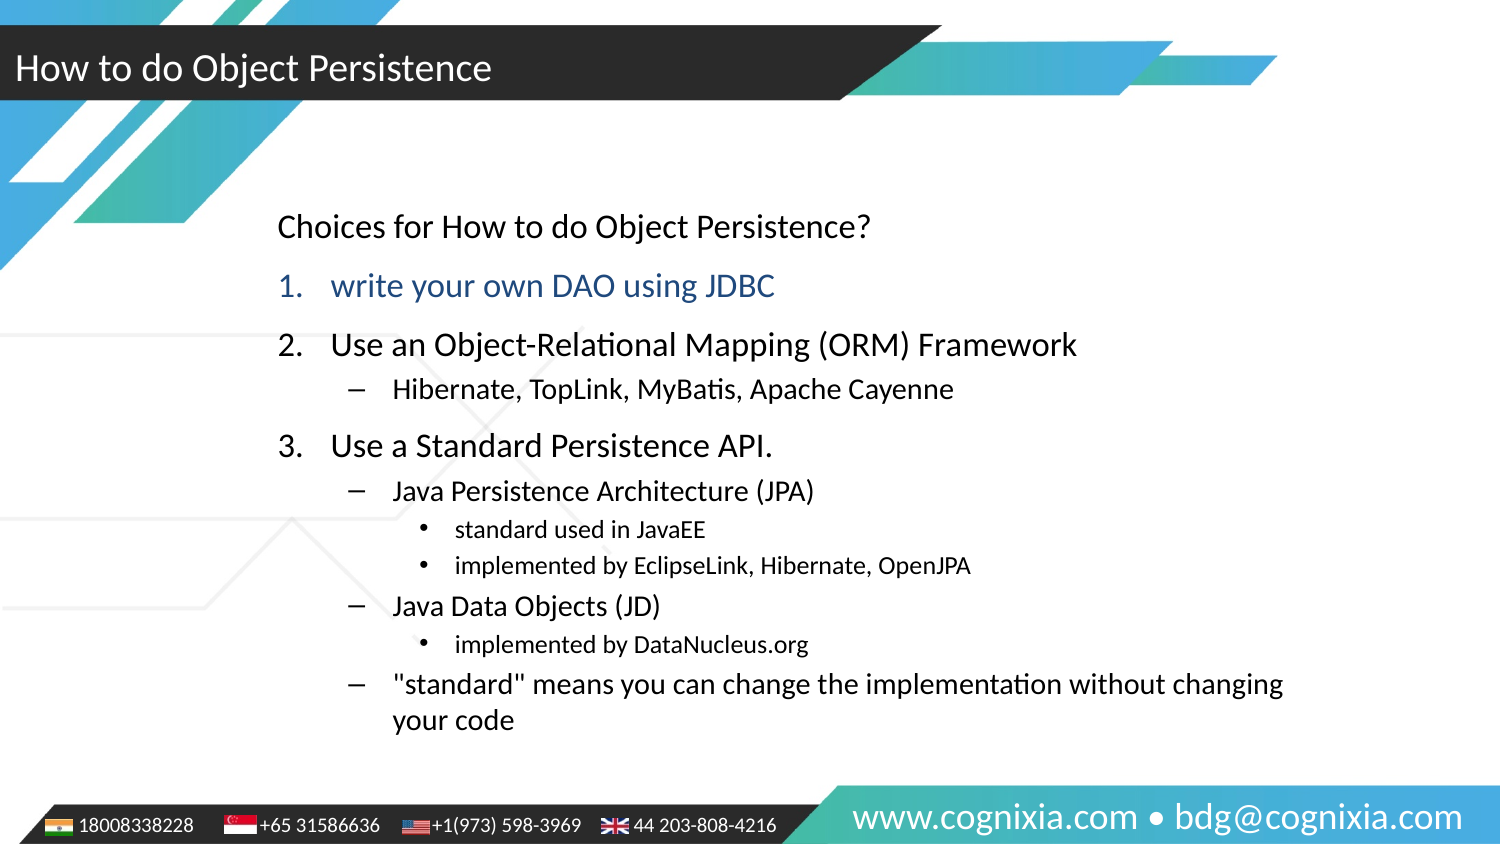

How to do Object Persistence
Choices for How to do Object Persistence?
write your own DAO using JDBC
Use an Object-Relational Mapping (ORM) Framework
Hibernate, TopLink, MyBatis, Apache Cayenne
Use a Standard Persistence API.
Java Persistence Architecture (JPA)
standard used in JavaEE
implemented by EclipseLink, Hibernate, OpenJPA
Java Data Objects (JD)
implemented by DataNucleus.org
"standard" means you can change the implementation without changing your code